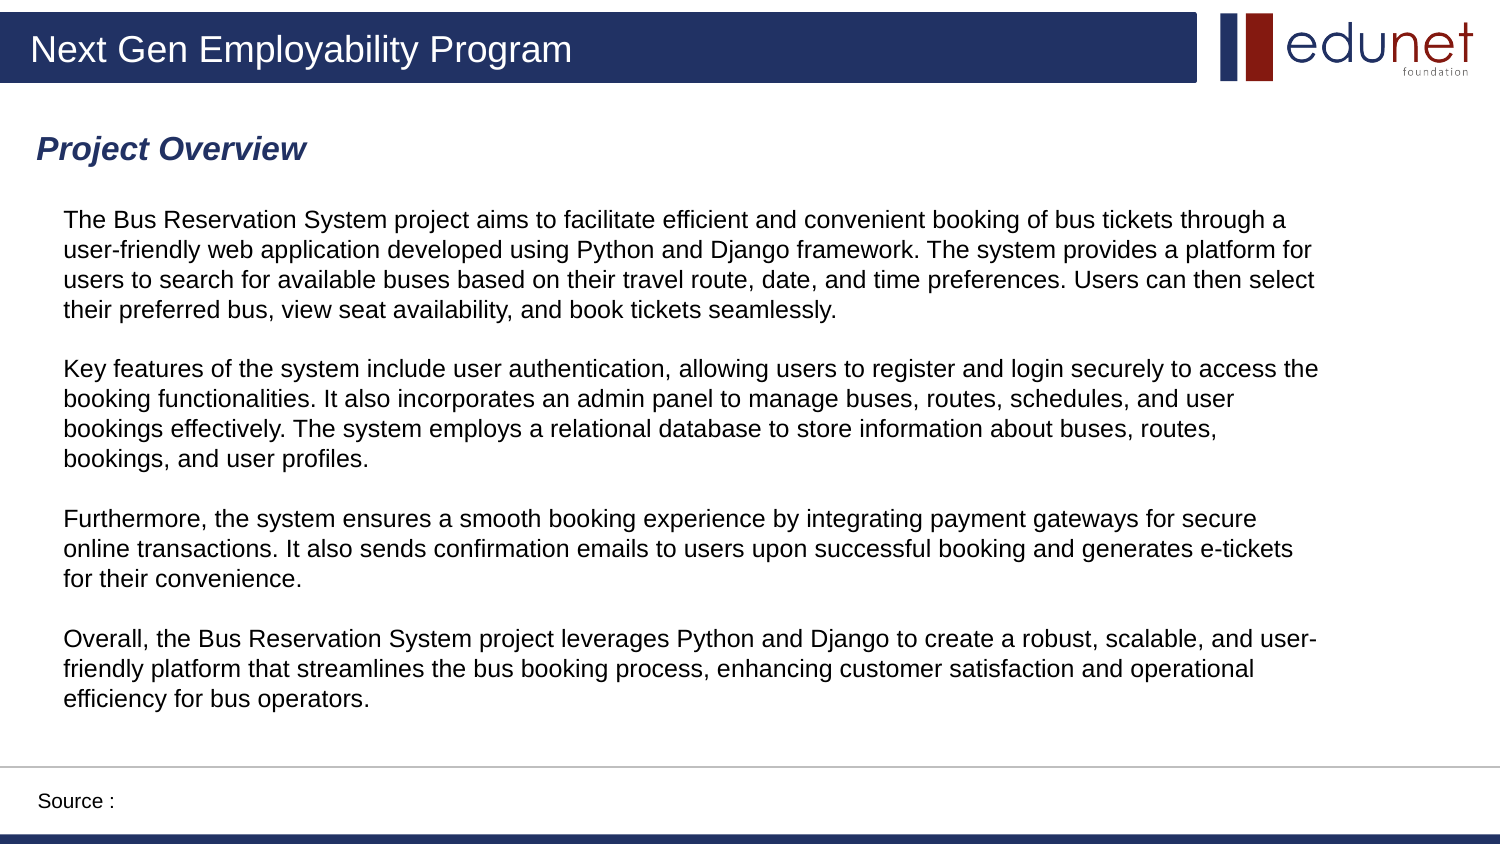

Project Overview
The Bus Reservation System project aims to facilitate efficient and convenient booking of bus tickets through a user-friendly web application developed using Python and Django framework. The system provides a platform for users to search for available buses based on their travel route, date, and time preferences. Users can then select their preferred bus, view seat availability, and book tickets seamlessly.

Key features of the system include user authentication, allowing users to register and login securely to access the booking functionalities. It also incorporates an admin panel to manage buses, routes, schedules, and user bookings effectively. The system employs a relational database to store information about buses, routes, bookings, and user profiles.

Furthermore, the system ensures a smooth booking experience by integrating payment gateways for secure online transactions. It also sends confirmation emails to users upon successful booking and generates e-tickets for their convenience.

Overall, the Bus Reservation System project leverages Python and Django to create a robust, scalable, and user-friendly platform that streamlines the bus booking process, enhancing customer satisfaction and operational efficiency for bus operators.
Source :